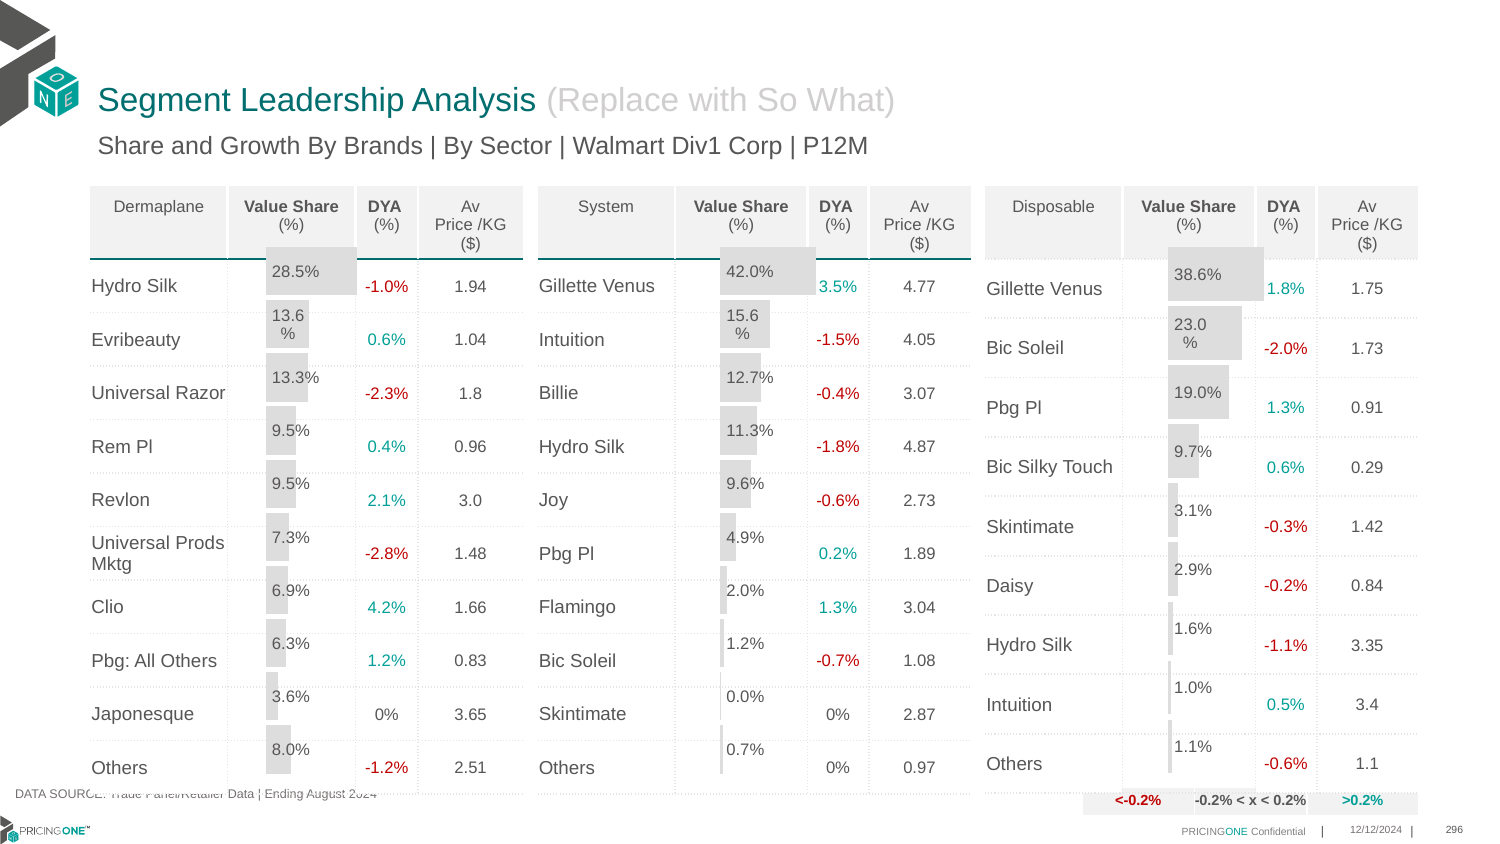

# Segment Leadership Analysis (Replace with So What)
Share and Growth By Brands | By Sector | Walmart Div1 Corp | P12M
| System | Value Share (%) | DYA (%) | Av Price /KG ($) |
| --- | --- | --- | --- |
| Gillette Venus |  | 3.5% | 4.77 |
| Intuition |  | -1.5% | 4.05 |
| Billie |  | -0.4% | 3.07 |
| Hydro Silk |  | -1.8% | 4.87 |
| Joy |  | -0.6% | 2.73 |
| Pbg Pl |  | 0.2% | 1.89 |
| Flamingo |  | 1.3% | 3.04 |
| Bic Soleil |  | -0.7% | 1.08 |
| Skintimate |  | 0% | 2.87 |
| Others |  | 0% | 0.97 |
| Dermaplane | Value Share (%) | DYA (%) | Av Price /KG ($) |
| --- | --- | --- | --- |
| Hydro Silk |  | -1.0% | 1.94 |
| Evribeauty |  | 0.6% | 1.04 |
| Universal Razor |  | -2.3% | 1.8 |
| Rem Pl |  | 0.4% | 0.96 |
| Revlon |  | 2.1% | 3.0 |
| Universal Prods Mktg |  | -2.8% | 1.48 |
| Clio |  | 4.2% | 1.66 |
| Pbg: All Others |  | 1.2% | 0.83 |
| Japonesque |  | 0% | 3.65 |
| Others |  | -1.2% | 2.51 |
| Disposable | Value Share (%) | DYA (%) | Av Price /KG ($) |
| --- | --- | --- | --- |
| Gillette Venus |  | 1.8% | 1.75 |
| Bic Soleil |  | -2.0% | 1.73 |
| Pbg Pl |  | 1.3% | 0.91 |
| Bic Silky Touch |  | 0.6% | 0.29 |
| Skintimate |  | -0.3% | 1.42 |
| Daisy |  | -0.2% | 0.84 |
| Hydro Silk |  | -1.1% | 3.35 |
| Intuition |  | 0.5% | 3.4 |
| Others |  | -0.6% | 1.1 |

### Chart

| Category | Walmart Div1 Corp | Dermaplane |
|---|---|
| None | 0.2846855401181102 |

### Chart

| Category | Walmart Div1 Corp | System |
|---|---|
| None | 0.4195437950823567 |

### Chart

| Category | Walmart Div1 Corp | Disposable |
|---|---|
| None | 0.38623594957043234 |
DATA SOURCE: Trade Panel/Retailer Data | Ending August 2024
| <-0.2% | -0.2% < x < 0.2% | >0.2% |
| --- | --- | --- |

12/12/2024
296